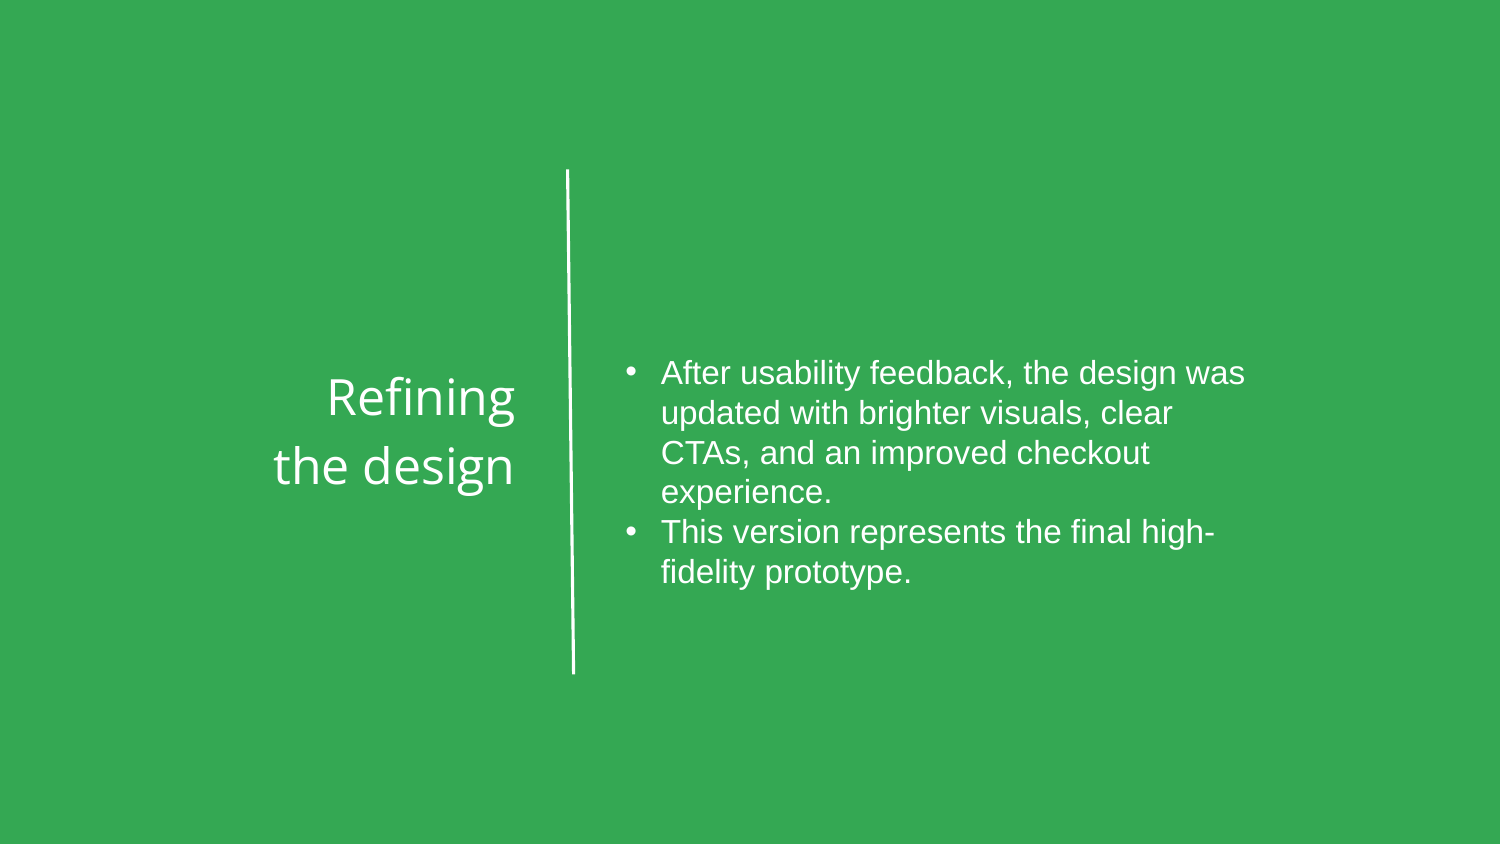

After usability feedback, the design was updated with brighter visuals, clear CTAs, and an improved checkout experience.
This version represents the final high-fidelity prototype.

Refining
the design